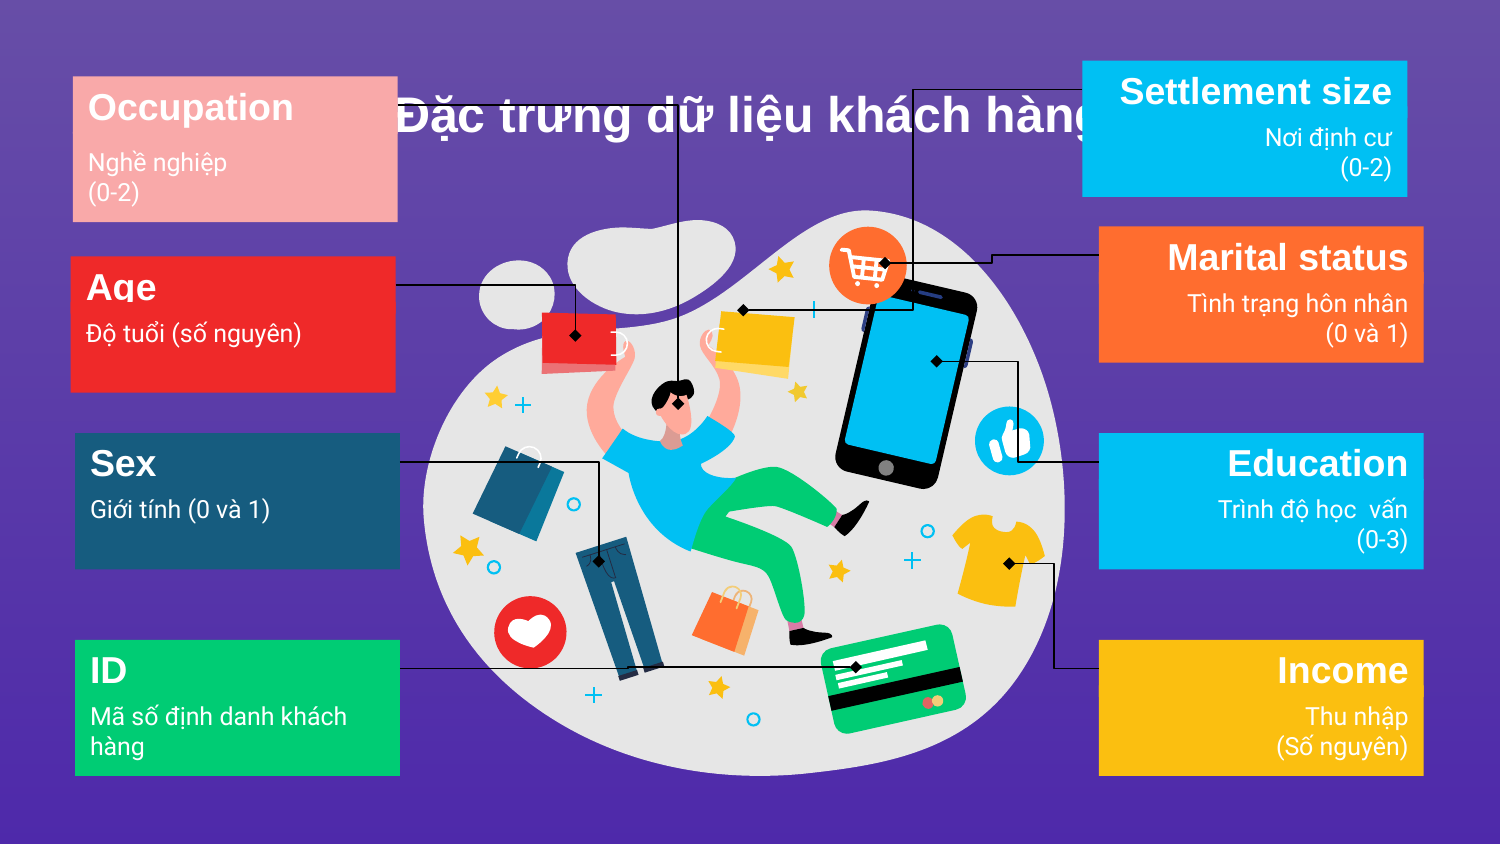

Settlement size
Nơi định cư
(0-2)
# Đặc trưng dữ liệu khách hàng
Occupation
Nghề nghiệp
(0-2)

Marital status
Tình trạng hôn nhân
(0 và 1)

Age
Độ tuổi (số nguyên)

Education
Trình độ học  vấn
(0-3)
Sex
Giới tính (0 và 1)

Income
Thu nhập
(Số nguyên)
ID
Mã số định danh khách hàng